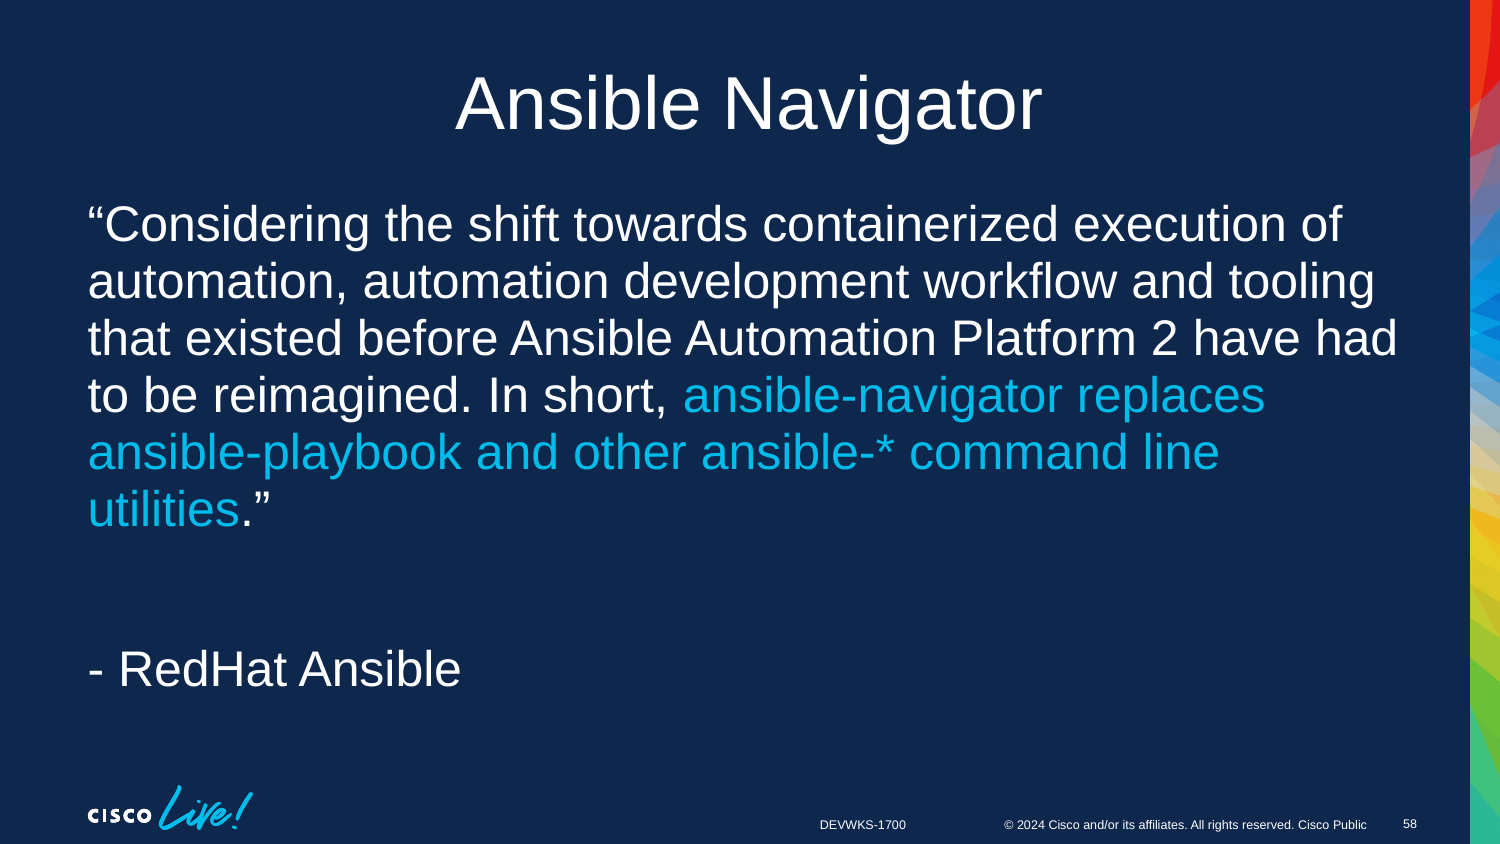

# Ansible Navigator
“Considering the shift towards containerized execution of automation, automation development workflow and tooling that existed before Ansible Automation Platform 2 have had to be reimagined. In short, ansible-navigator replaces ansible-playbook and other ansible-* command line utilities.”

- RedHat Ansible
58
DEVWKS-1700